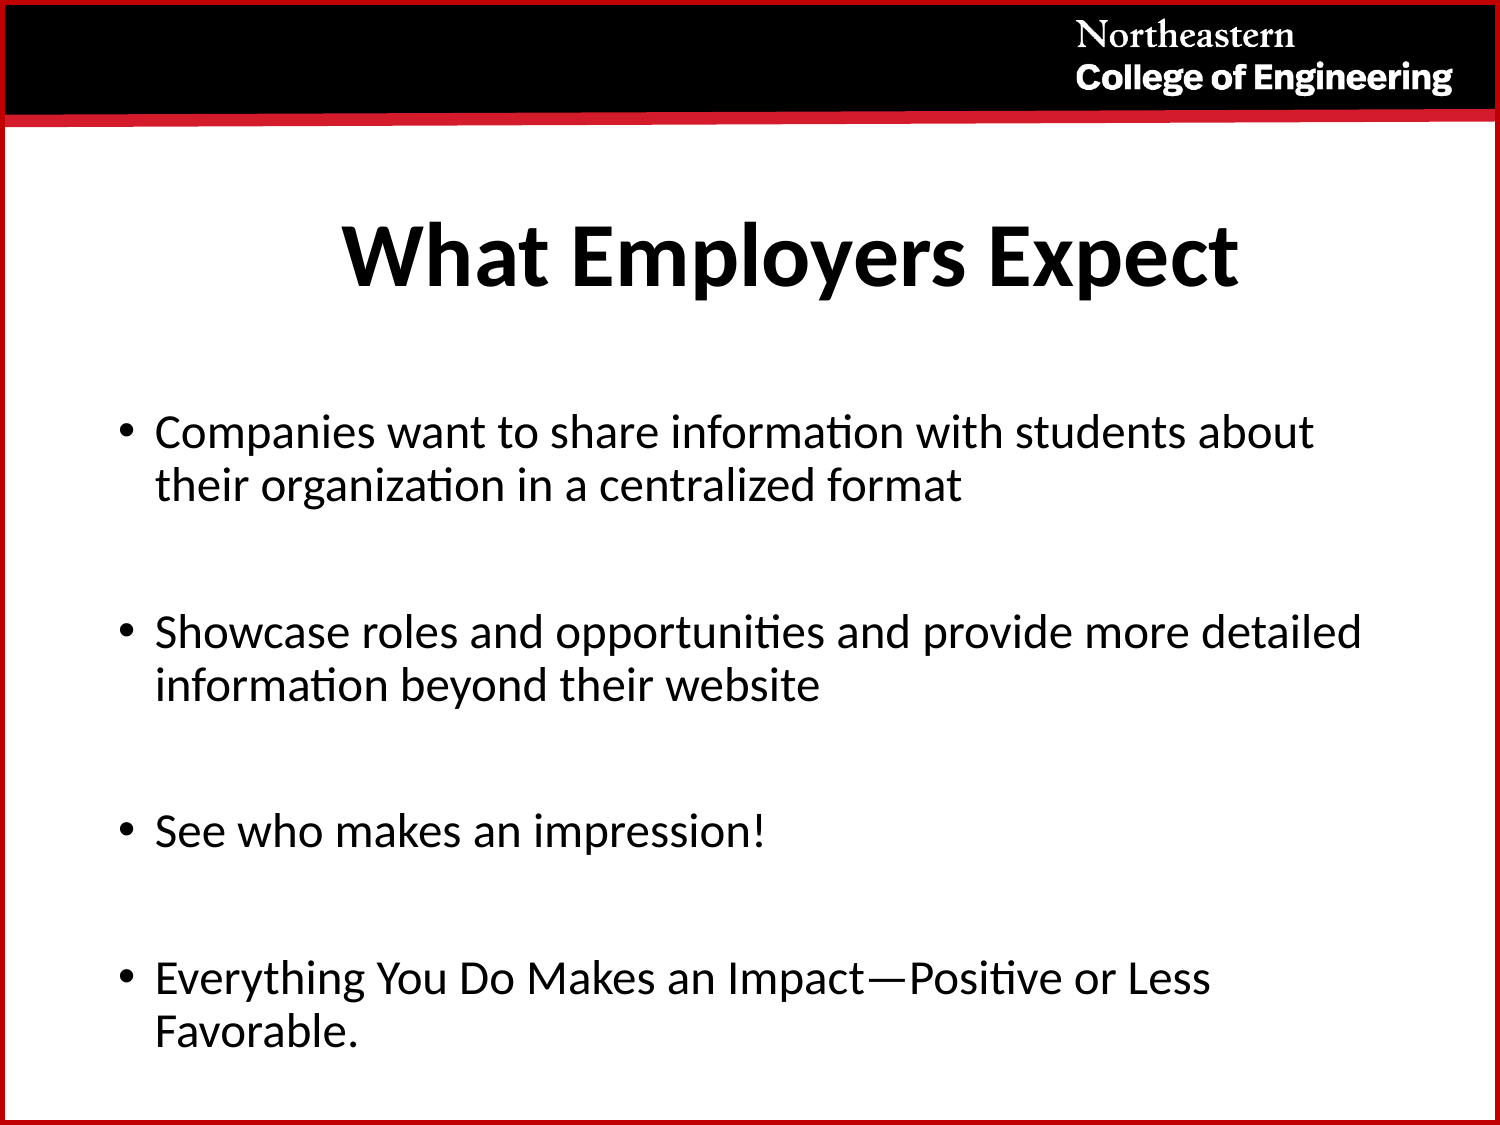

# What Employers Expect
Companies want to share information with students about their organization in a centralized format

Showcase roles and opportunities and provide more detailed information beyond their website

See who makes an impression!

Everything You Do Makes an Impact—Positive or Less Favorable.